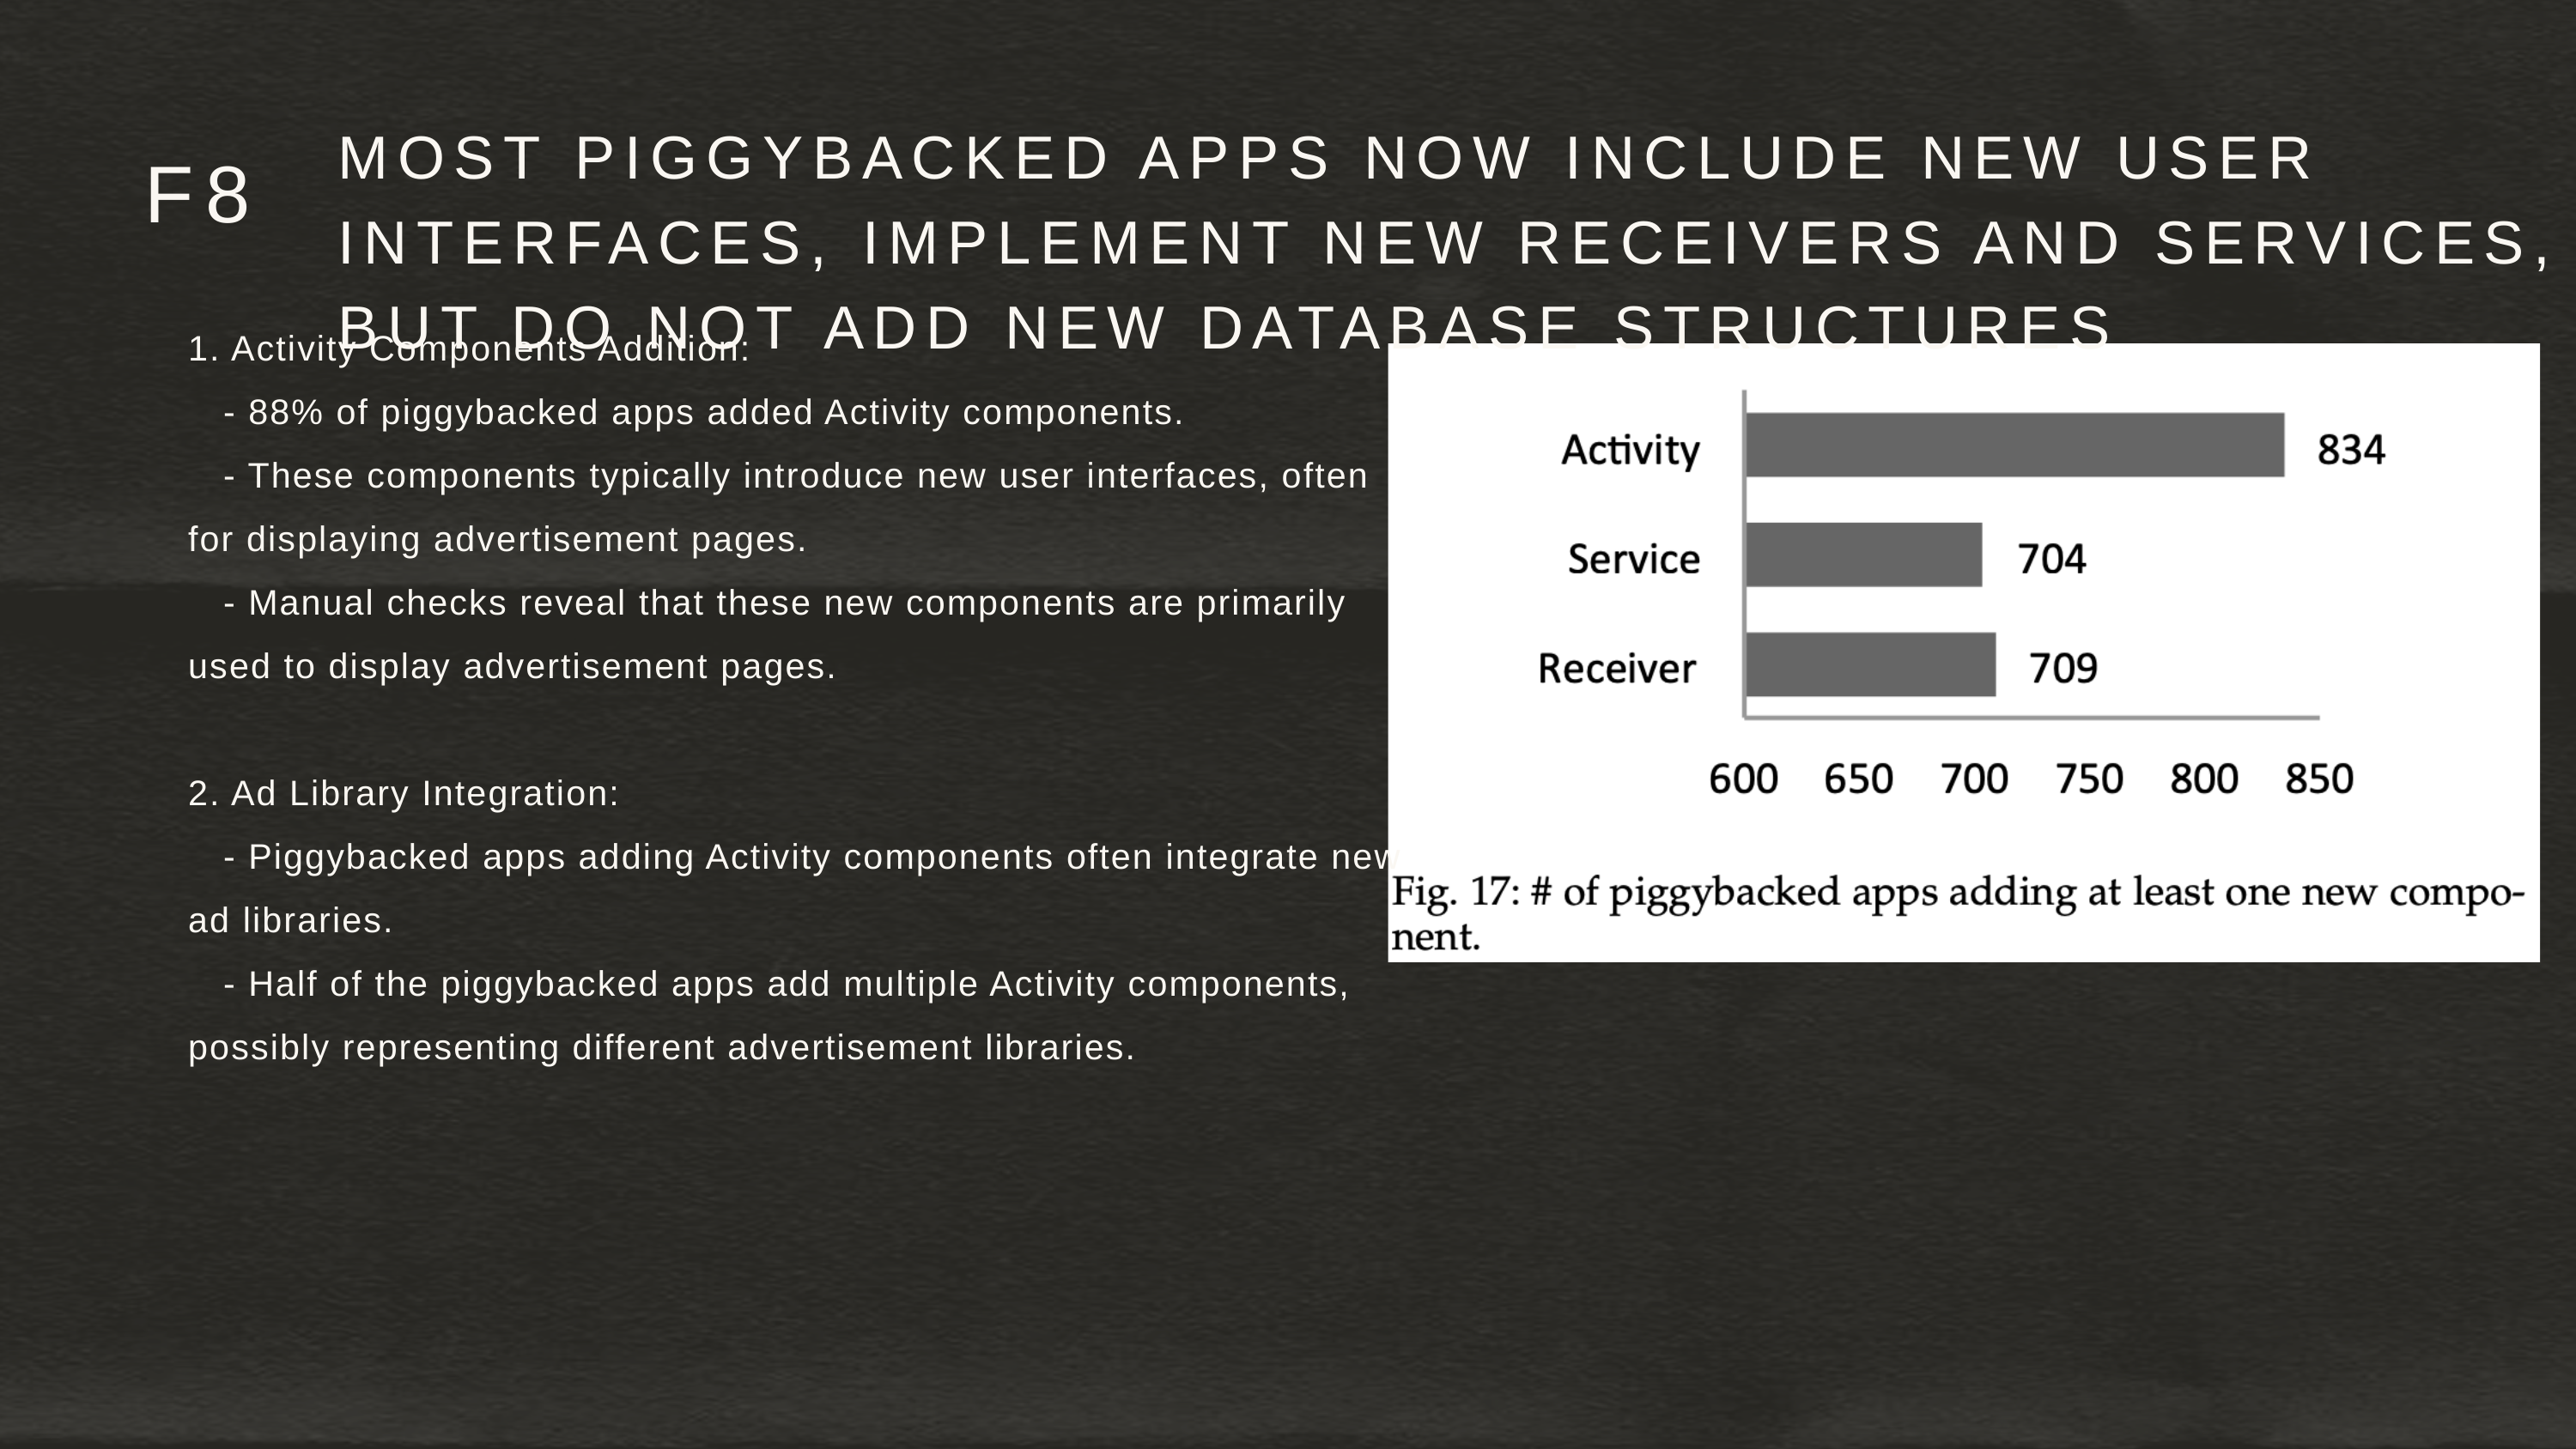

MOST PIGGYBACKED APPS NOW INCLUDE NEW USER INTERFACES, IMPLEMENT NEW RECEIVERS AND SERVICES, BUT DO NOT ADD NEW DATABASE STRUCTURES
F8
1. Activity Components Addition:
   - 88% of piggybacked apps added Activity components.
   - These components typically introduce new user interfaces, often for displaying advertisement pages.
   - Manual checks reveal that these new components are primarily used to display advertisement pages.

2. Ad Library Integration:
   - Piggybacked apps adding Activity components often integrate new ad libraries.
   - Half of the piggybacked apps add multiple Activity components, possibly representing different advertisement libraries.